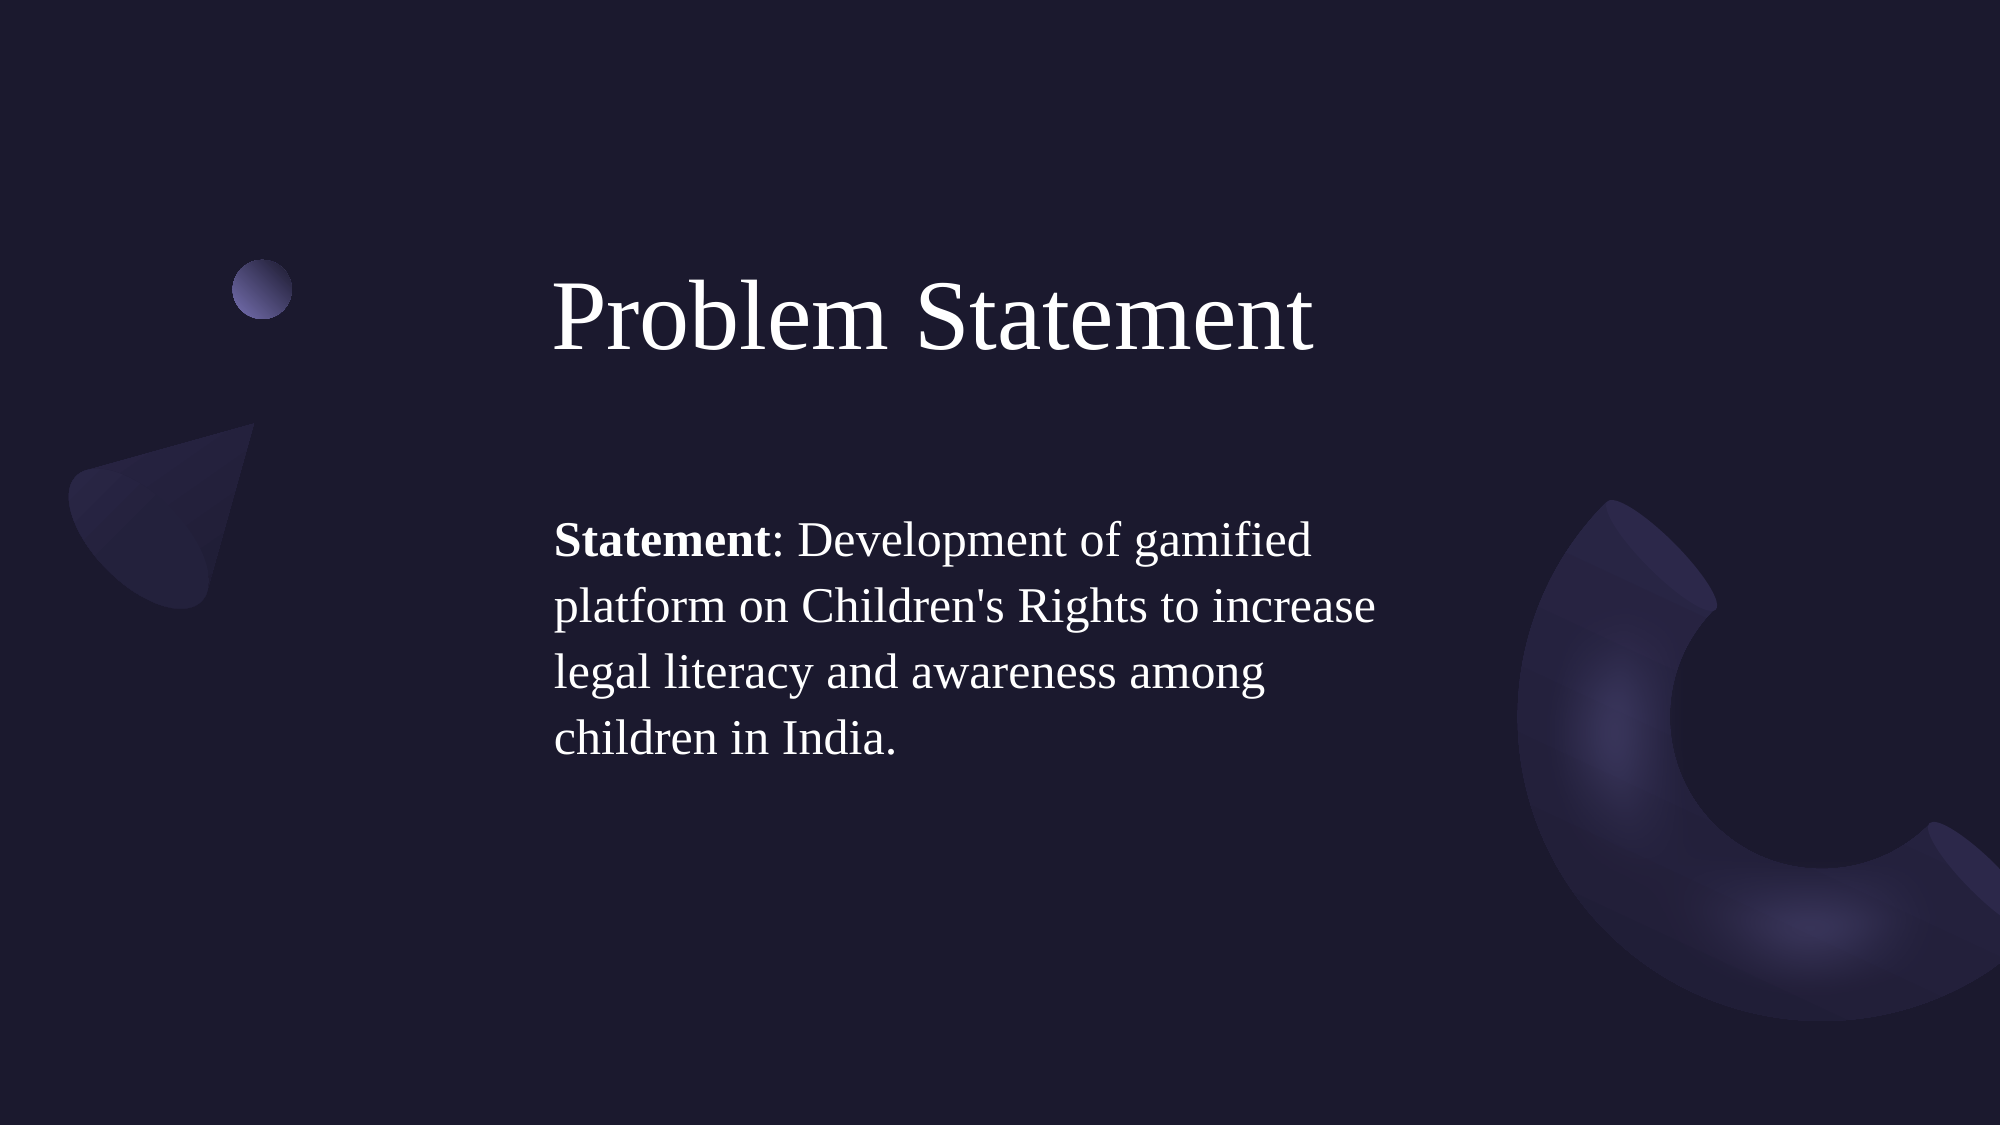

# Problem Statement

Statement: Development of gamified platform on Children's Rights to increase legal literacy and awareness among children in India.